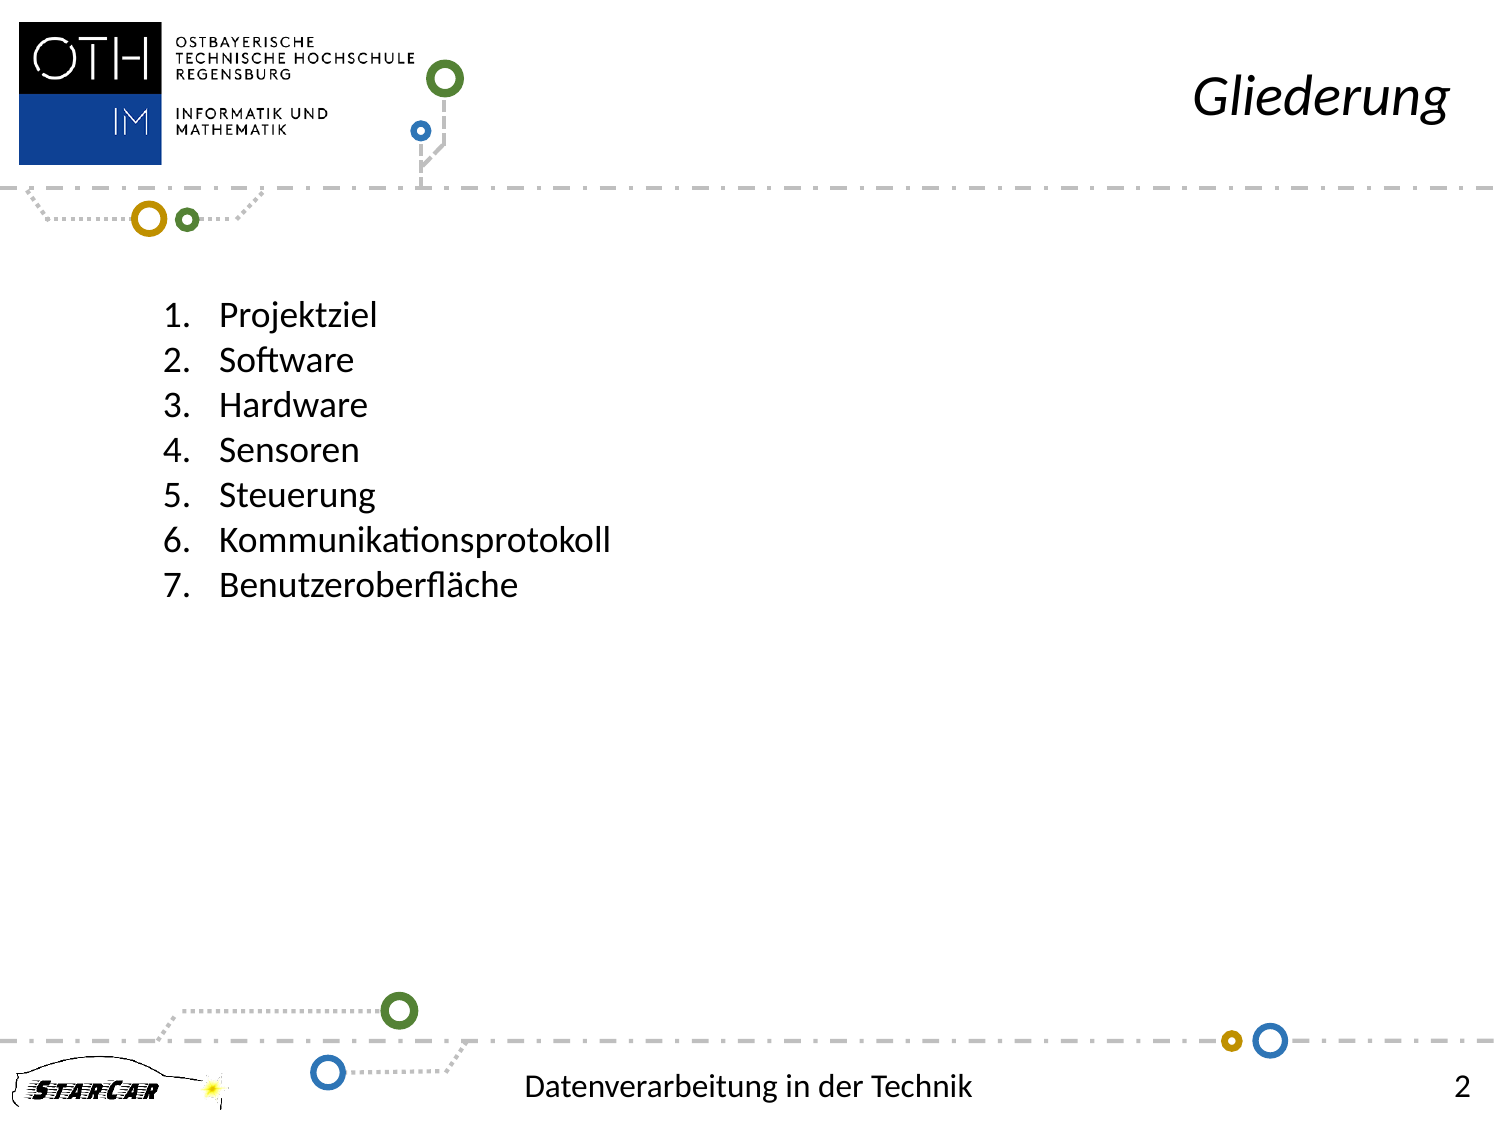

Gliederung
Projektziel
Software
Hardware
Sensoren
Steuerung
Kommunikationsprotokoll
Benutzeroberfläche

Datenverarbeitung in der Technik